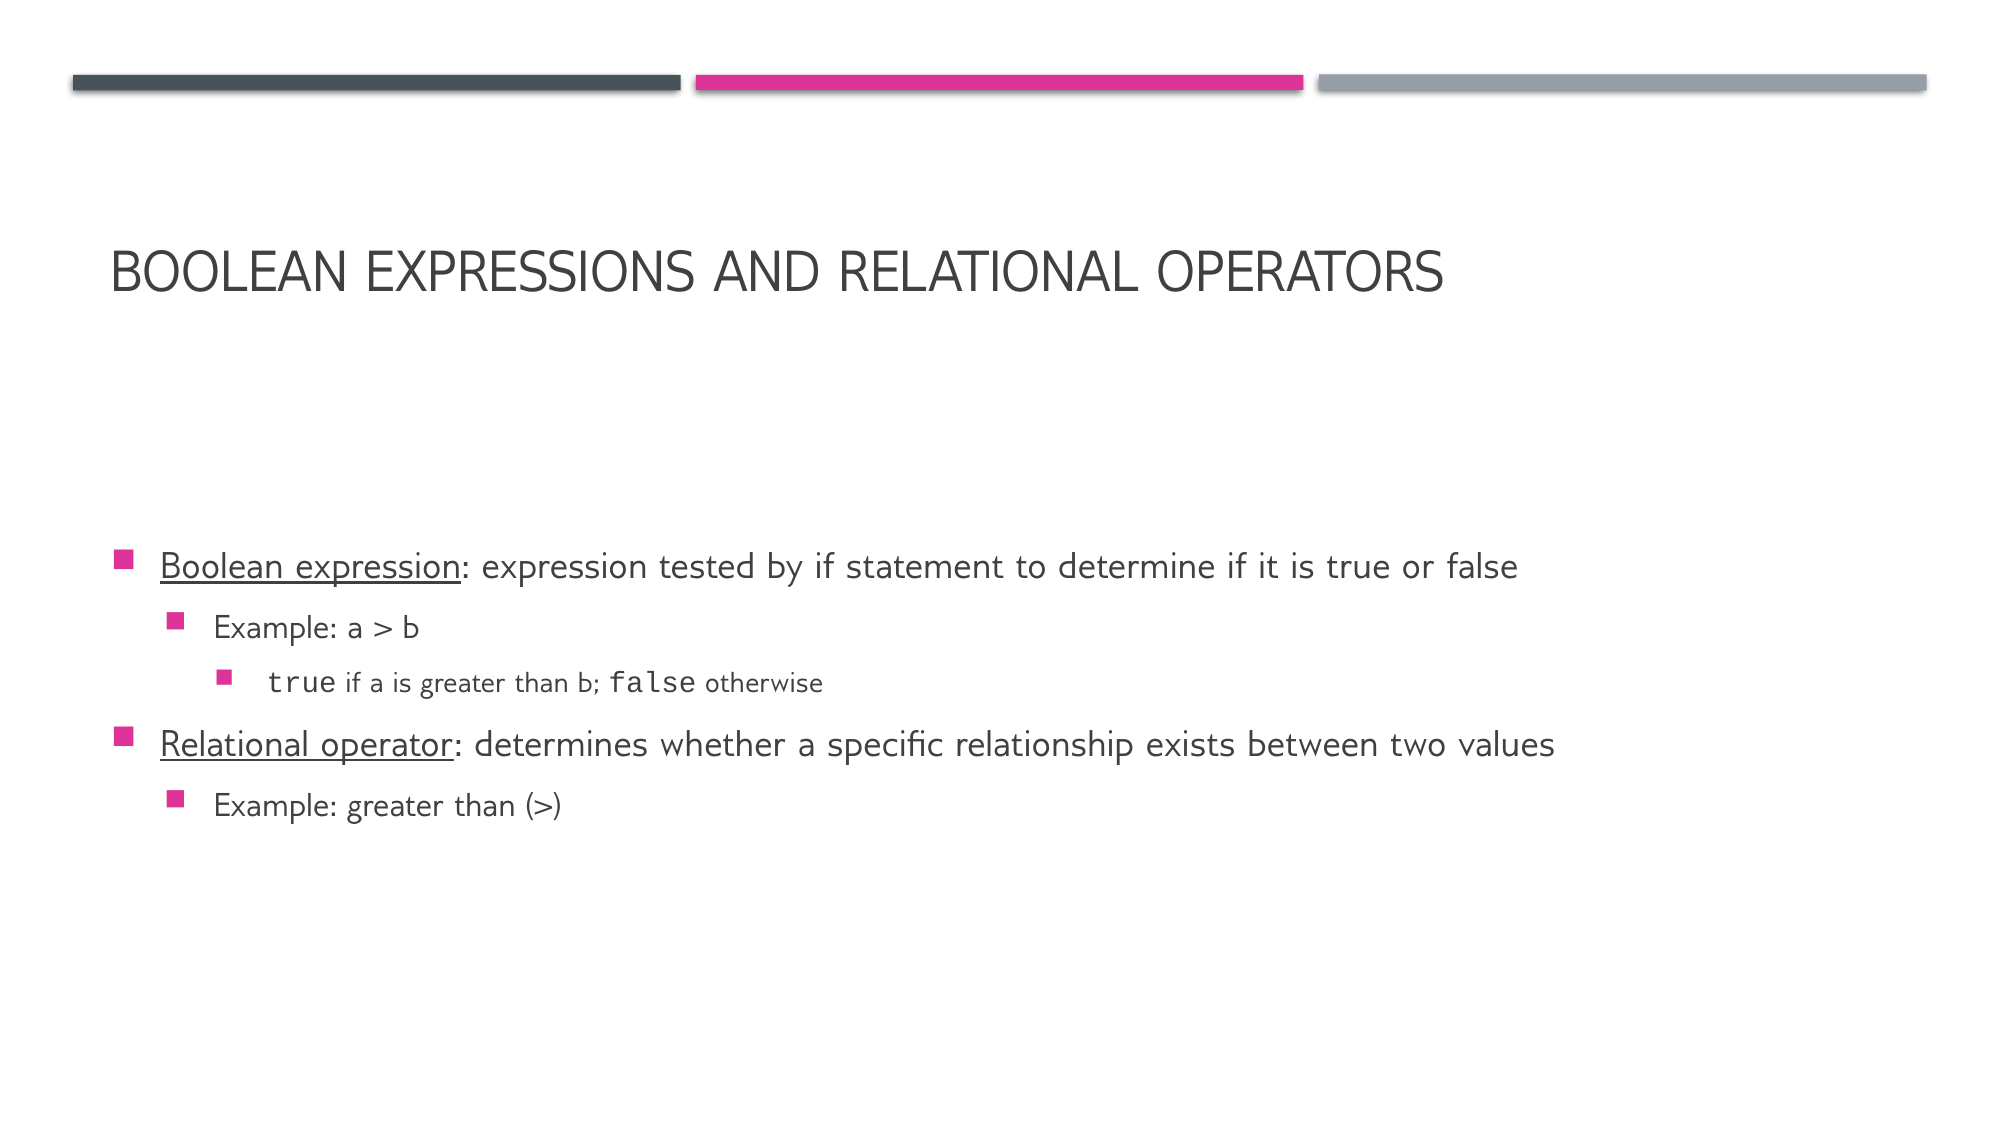

# Boolean Expressions and Relational Operators
Boolean expression: expression tested by if statement to determine if it is true or false
Example: a > b
 true if a is greater than b; false otherwise
Relational operator: determines whether a specific relationship exists between two values
Example: greater than (>)